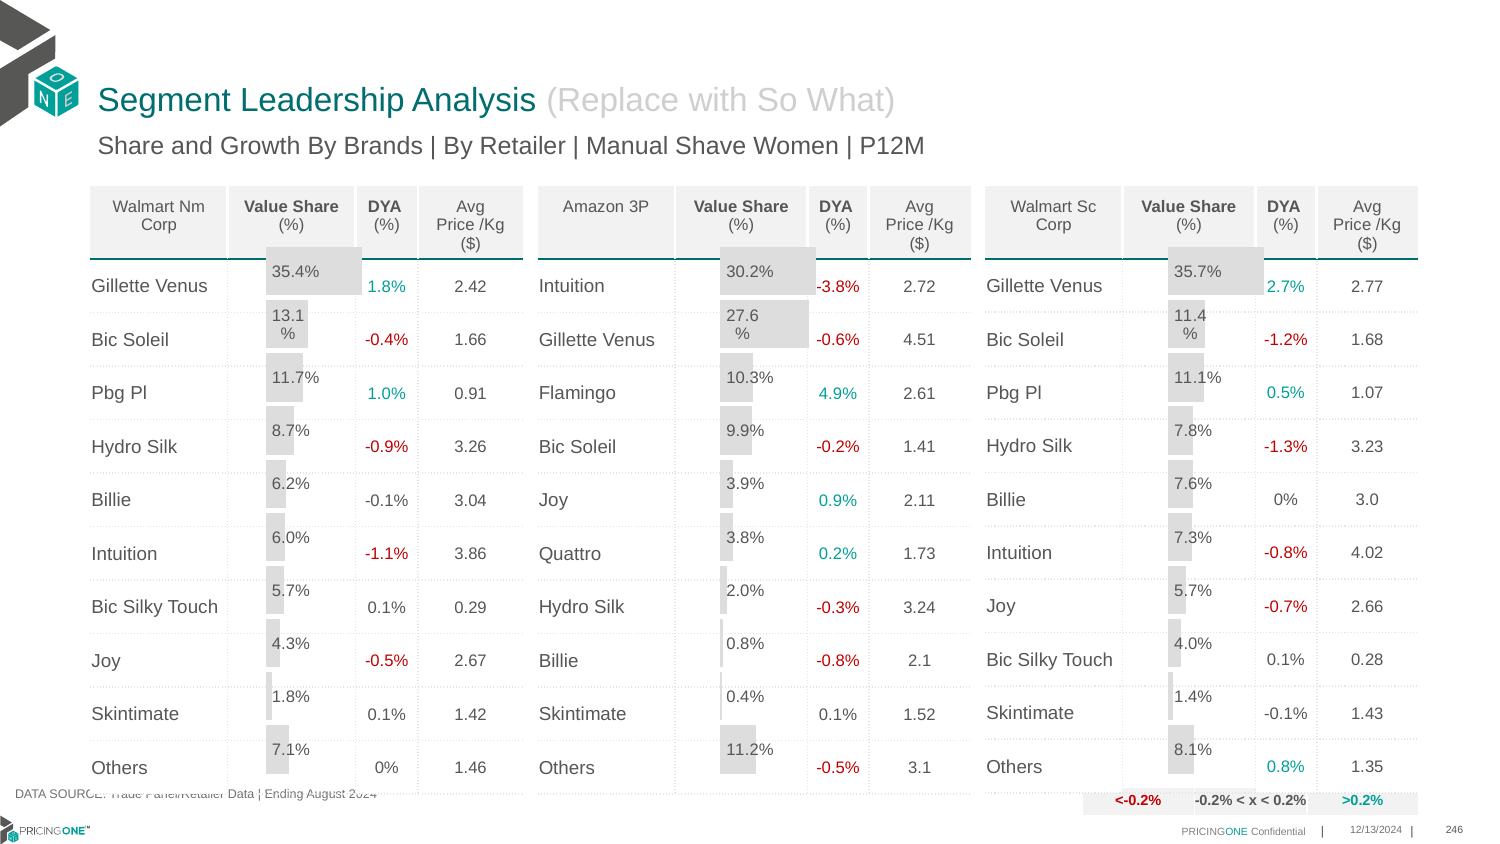

# Segment Leadership Analysis (Replace with So What)
Share and Growth By Brands | By Retailer | Manual Shave Women | P12M
| Amazon 3P | Value Share (%) | DYA (%) | Avg Price /Kg ($) |
| --- | --- | --- | --- |
| Intuition |  | -3.8% | 2.72 |
| Gillette Venus |  | -0.6% | 4.51 |
| Flamingo |  | 4.9% | 2.61 |
| Bic Soleil |  | -0.2% | 1.41 |
| Joy |  | 0.9% | 2.11 |
| Quattro |  | 0.2% | 1.73 |
| Hydro Silk |  | -0.3% | 3.24 |
| Billie |  | -0.8% | 2.1 |
| Skintimate |  | 0.1% | 1.52 |
| Others |  | -0.5% | 3.1 |
| Walmart Nm Corp | Value Share (%) | DYA (%) | Avg Price /Kg ($) |
| --- | --- | --- | --- |
| Gillette Venus |  | 1.8% | 2.42 |
| Bic Soleil |  | -0.4% | 1.66 |
| Pbg Pl |  | 1.0% | 0.91 |
| Hydro Silk |  | -0.9% | 3.26 |
| Billie |  | -0.1% | 3.04 |
| Intuition |  | -1.1% | 3.86 |
| Bic Silky Touch |  | 0.1% | 0.29 |
| Joy |  | -0.5% | 2.67 |
| Skintimate |  | 0.1% | 1.42 |
| Others |  | 0% | 1.46 |
| Walmart Sc Corp | Value Share (%) | DYA (%) | Avg Price /Kg ($) |
| --- | --- | --- | --- |
| Gillette Venus |  | 2.7% | 2.77 |
| Bic Soleil |  | -1.2% | 1.68 |
| Pbg Pl |  | 0.5% | 1.07 |
| Hydro Silk |  | -1.3% | 3.23 |
| Billie |  | 0% | 3.0 |
| Intuition |  | -0.8% | 4.02 |
| Joy |  | -0.7% | 2.66 |
| Bic Silky Touch |  | 0.1% | 0.28 |
| Skintimate |  | -0.1% | 1.43 |
| Others |  | 0.8% | 1.35 |

### Chart

| Category | Manual Shave Women | Walmart Nm Corp |
|---|---|
|  | 0.35408367985063566 |

### Chart

| Category | Manual Shave Women | Amazon 3P |
|---|---|
|  | 0.3017050376682301 |

### Chart

| Category | Manual Shave Women | Walmart Sc Corp |
|---|---|
|  | 0.3569428809063287 |
DATA SOURCE: Trade Panel/Retailer Data | Ending August 2024
| <-0.2% | -0.2% < x < 0.2% | >0.2% |
| --- | --- | --- |

12/13/2024
246